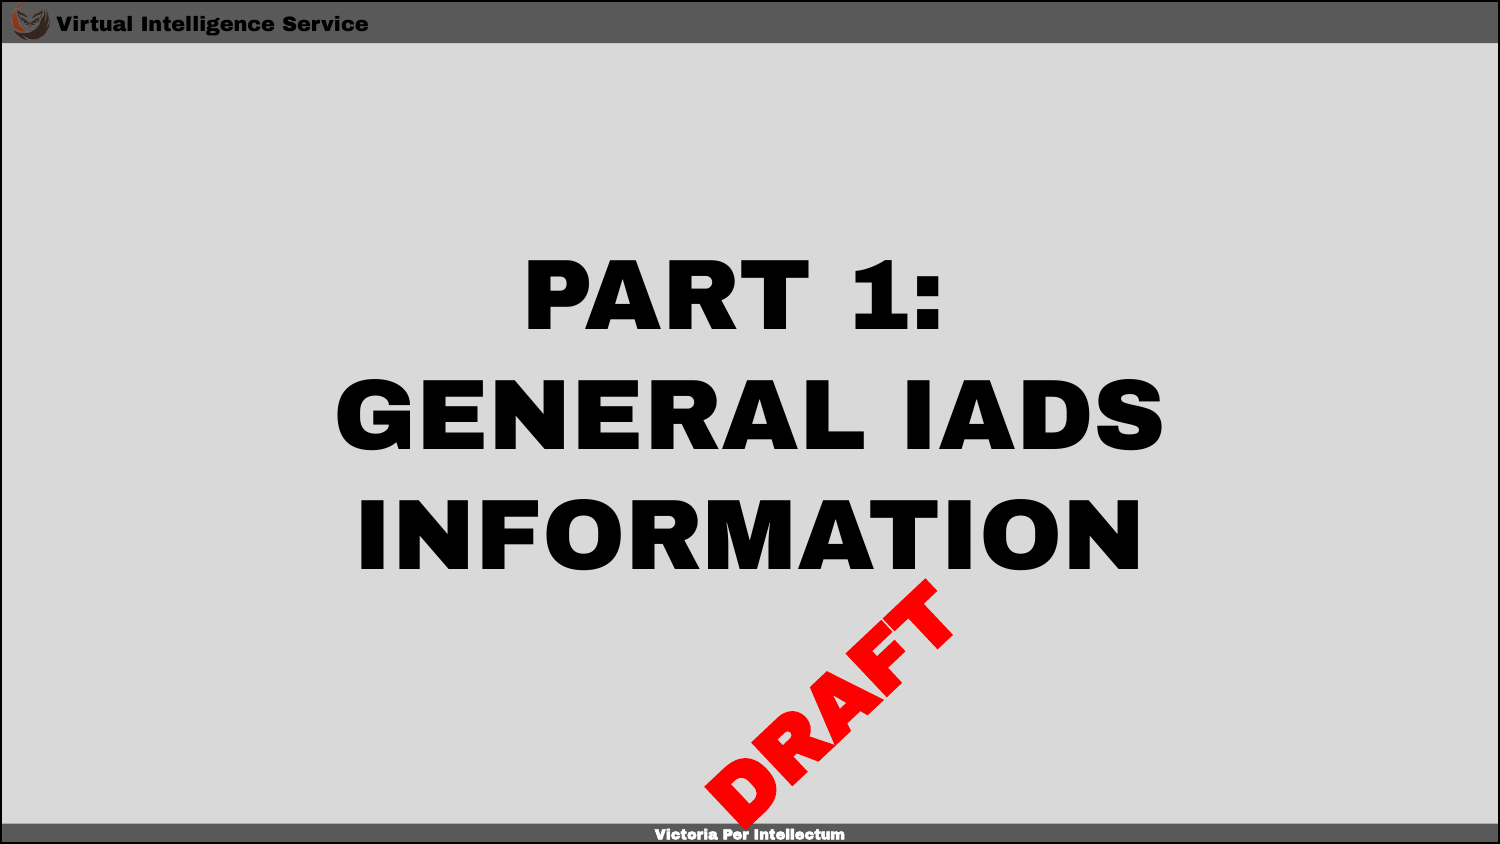

# PART 1: GENERAL IADS INFORMATION
DRAFT